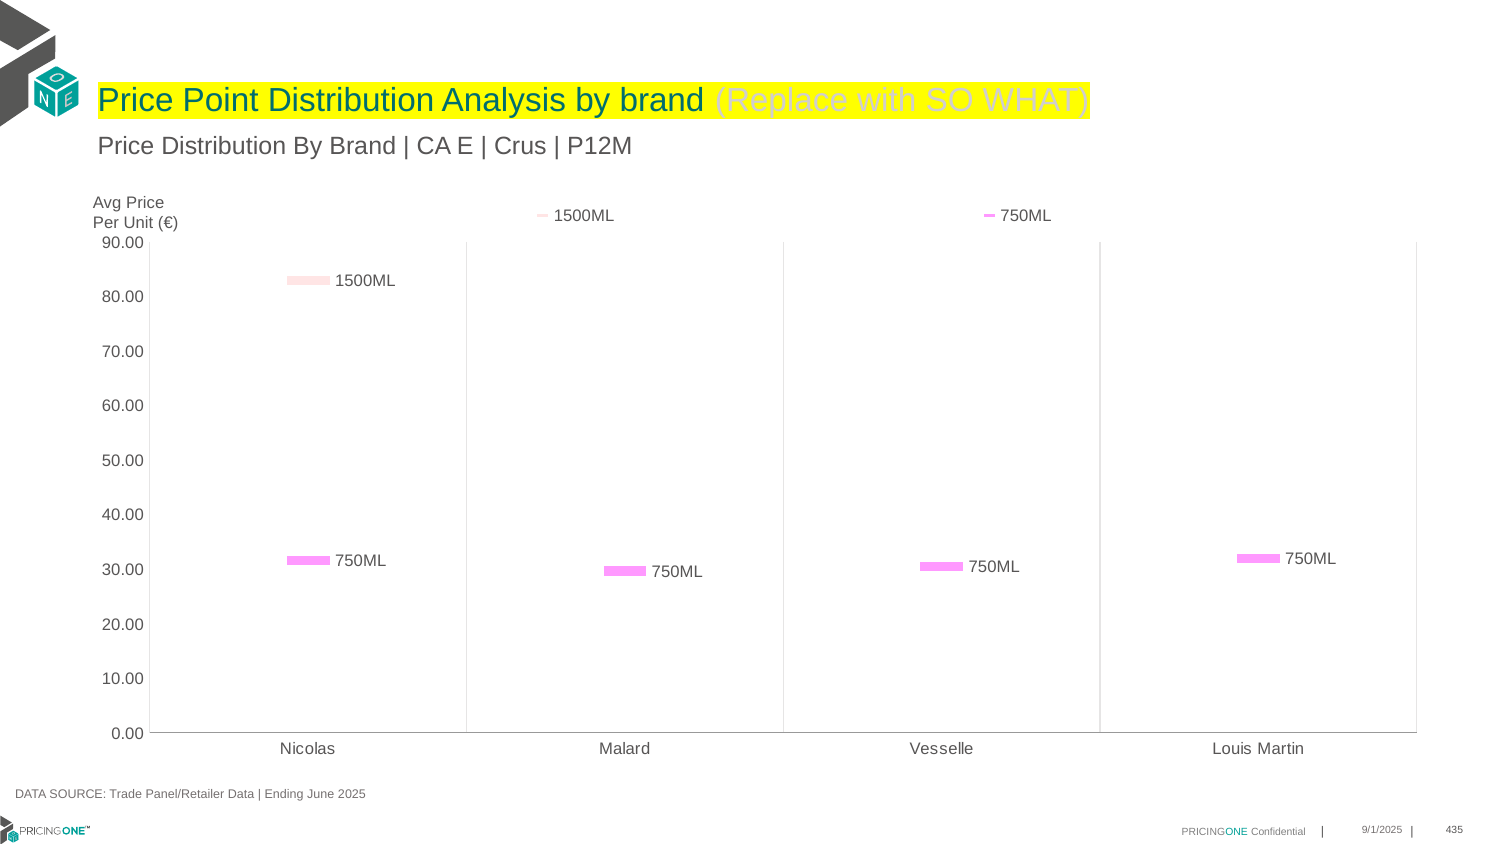

# Price Point Distribution Analysis by brand (Replace with SO WHAT)
Price Distribution By Brand | CA E | Crus | P12M

### Chart

| Category | 1500ML | 750ML |
|---|---|---|
| Nicolas | 82.9688 | 31.5937 |
| Malard | None | 29.6189 |
| Vesselle | None | 30.4504 |
| Louis Martin | None | 31.9418 |
Avg Price
Per Unit (€)
DATA SOURCE: Trade Panel/Retailer Data | Ending June 2025
9/1/2025
435